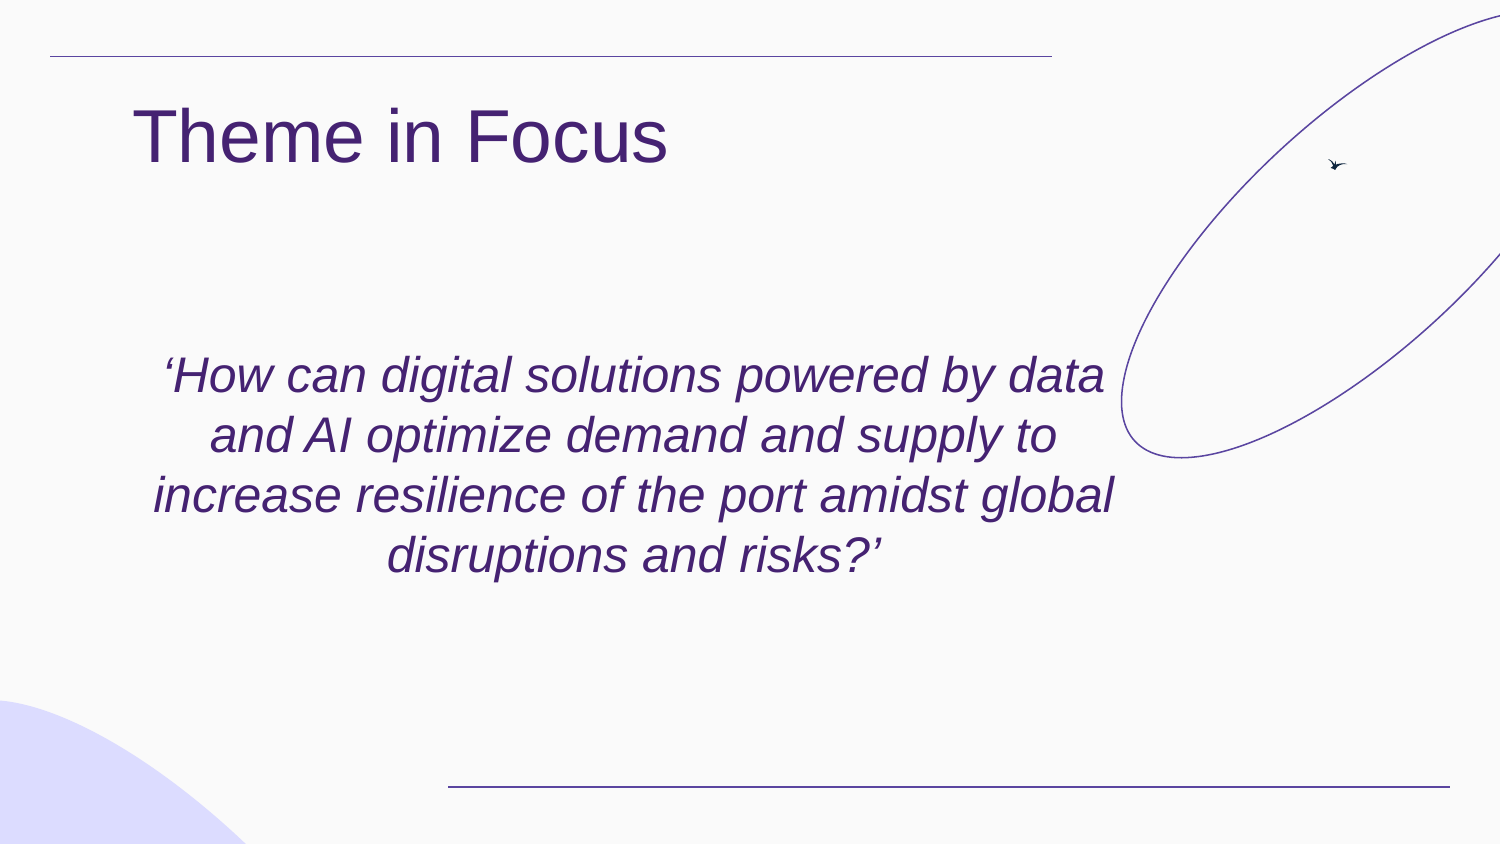

# Theme in Focus

‘How can digital solutions powered by data and AI optimize demand and supply to increase resilience of the port amidst global disruptions and risks?’